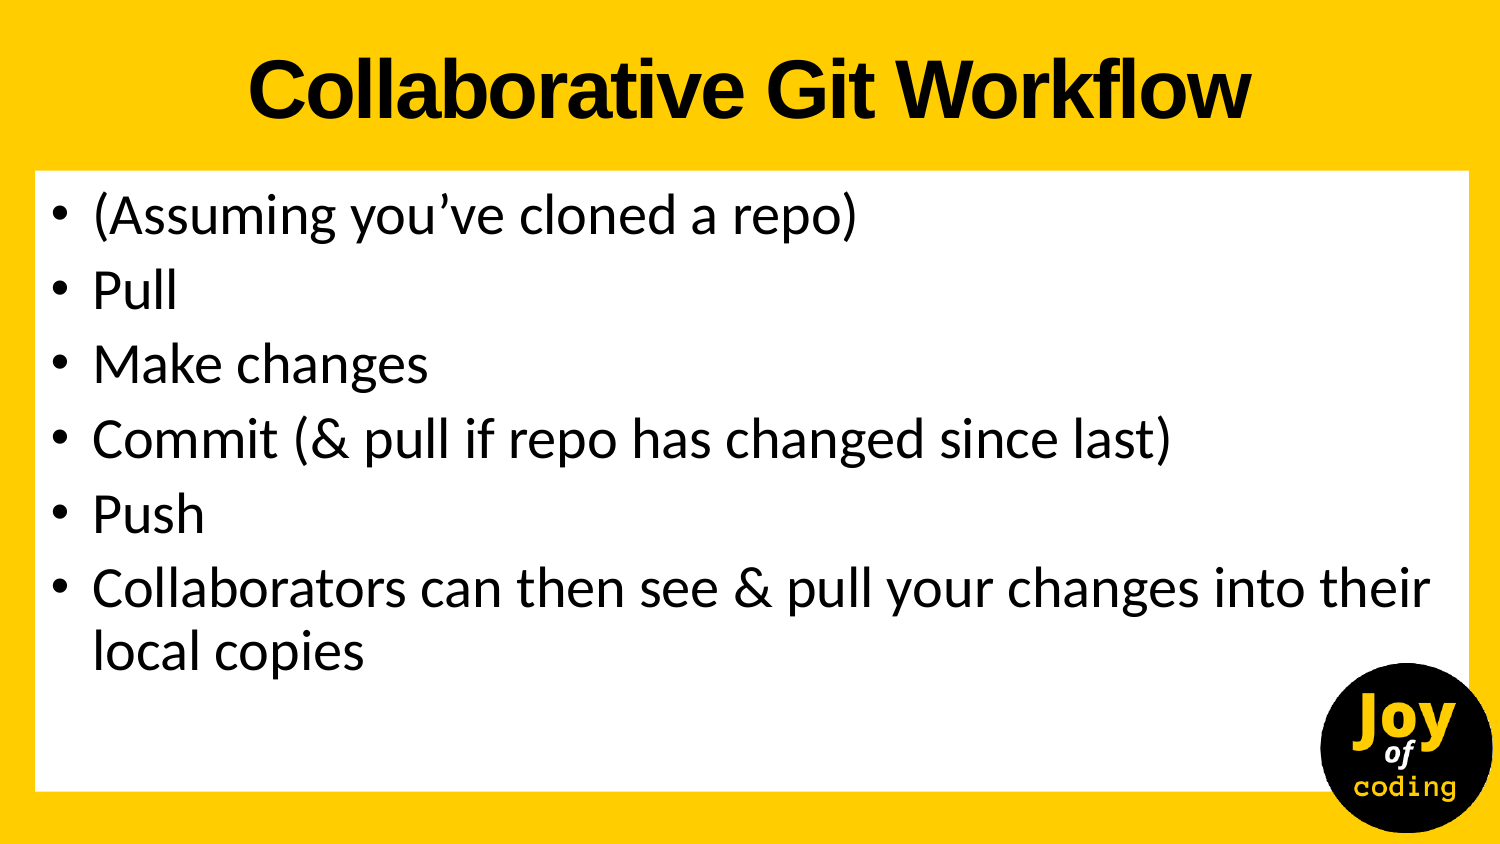

# Collaborative Git Workflow
(Assuming you’ve cloned a repo)
Pull
Make changes
Commit (& pull if repo has changed since last)
Push
Collaborators can then see & pull your changes into their local copies